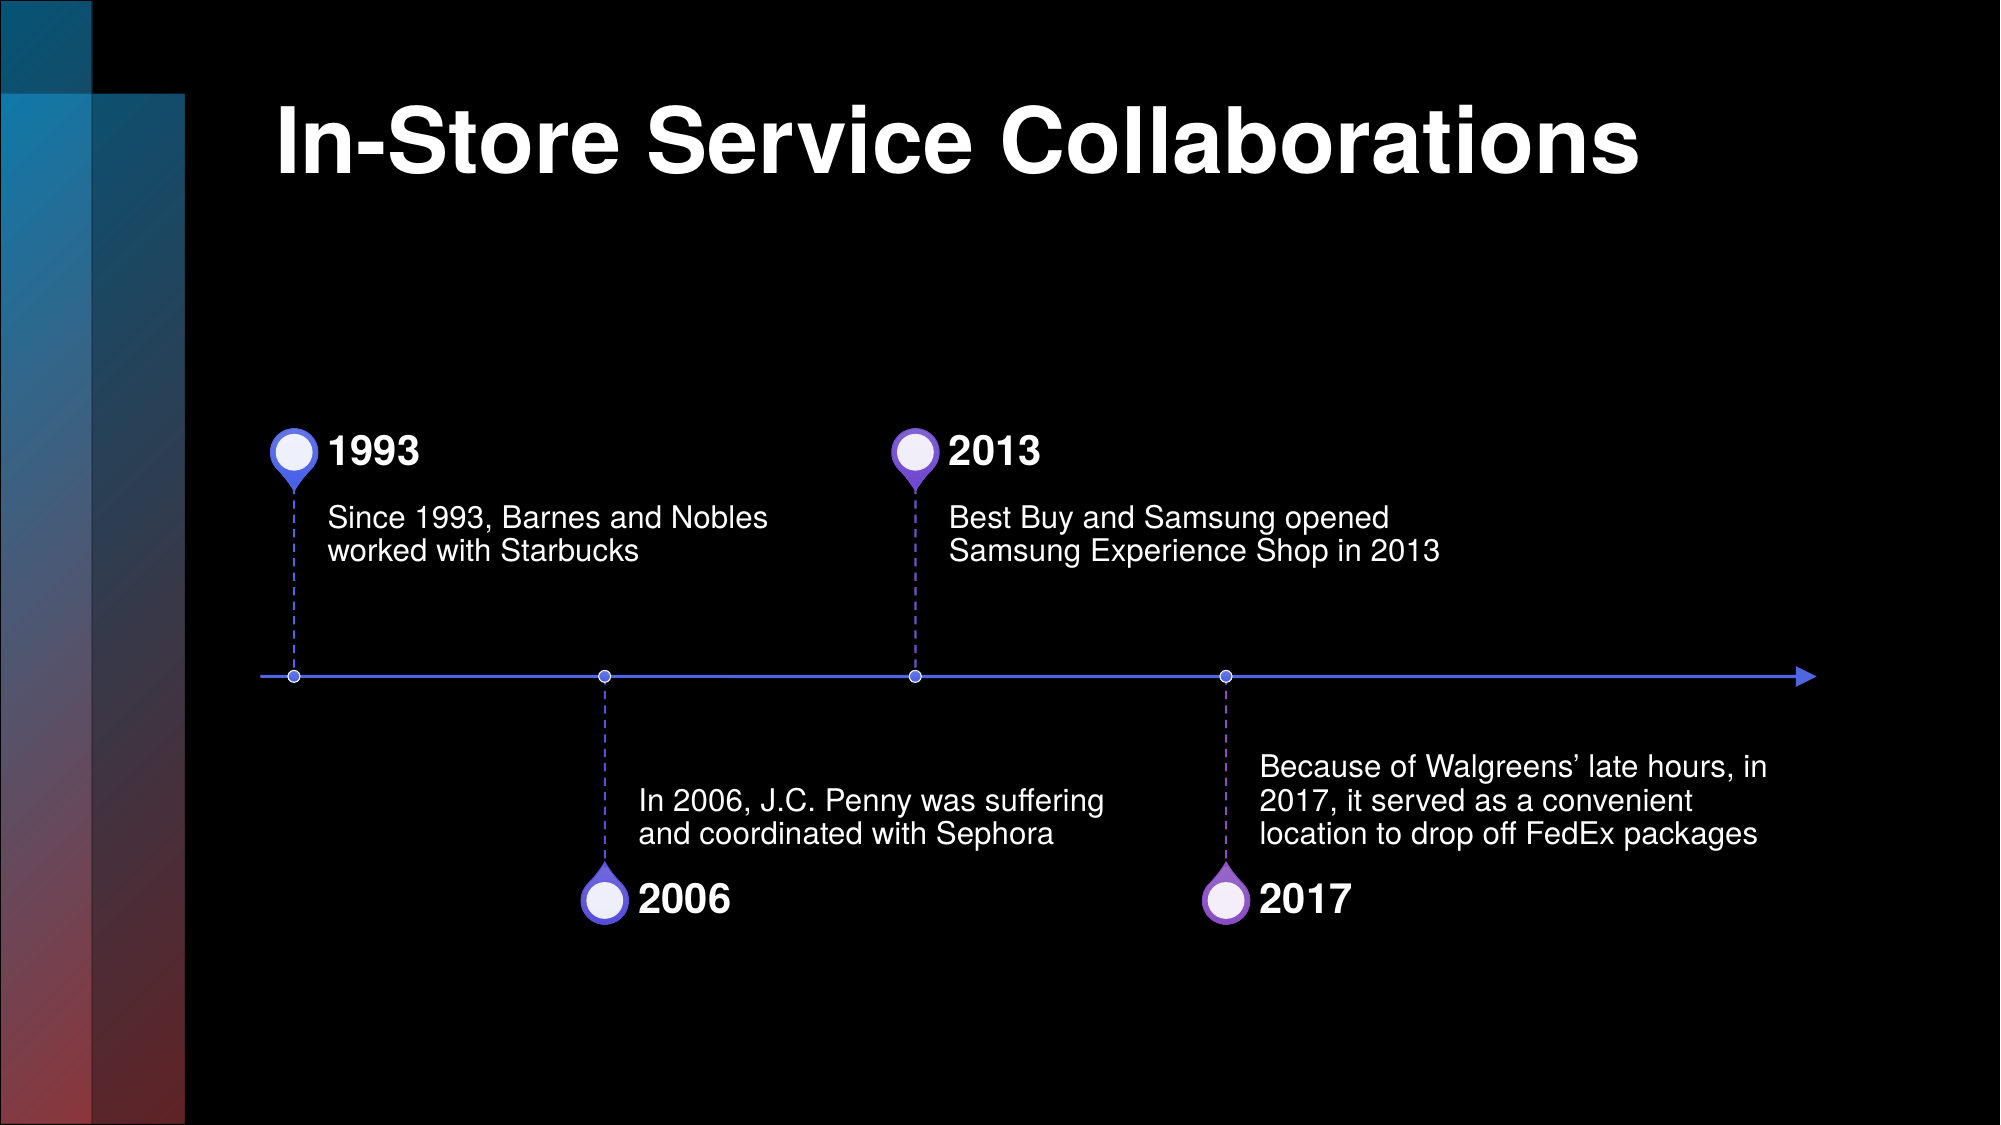

# In-Store Service Collaborations

Since 1993, Barnes and Nobles worked with Starbucks
1993
In 2006, J.C. Penny was suffering and coordinated with Sephora
2006
Best Buy and Samsung opened Samsung Experience Shop in 2013
2013
Because of Walgreens’ late hours, in 2017, it served as a convenient location to drop off FedEx packages
2017